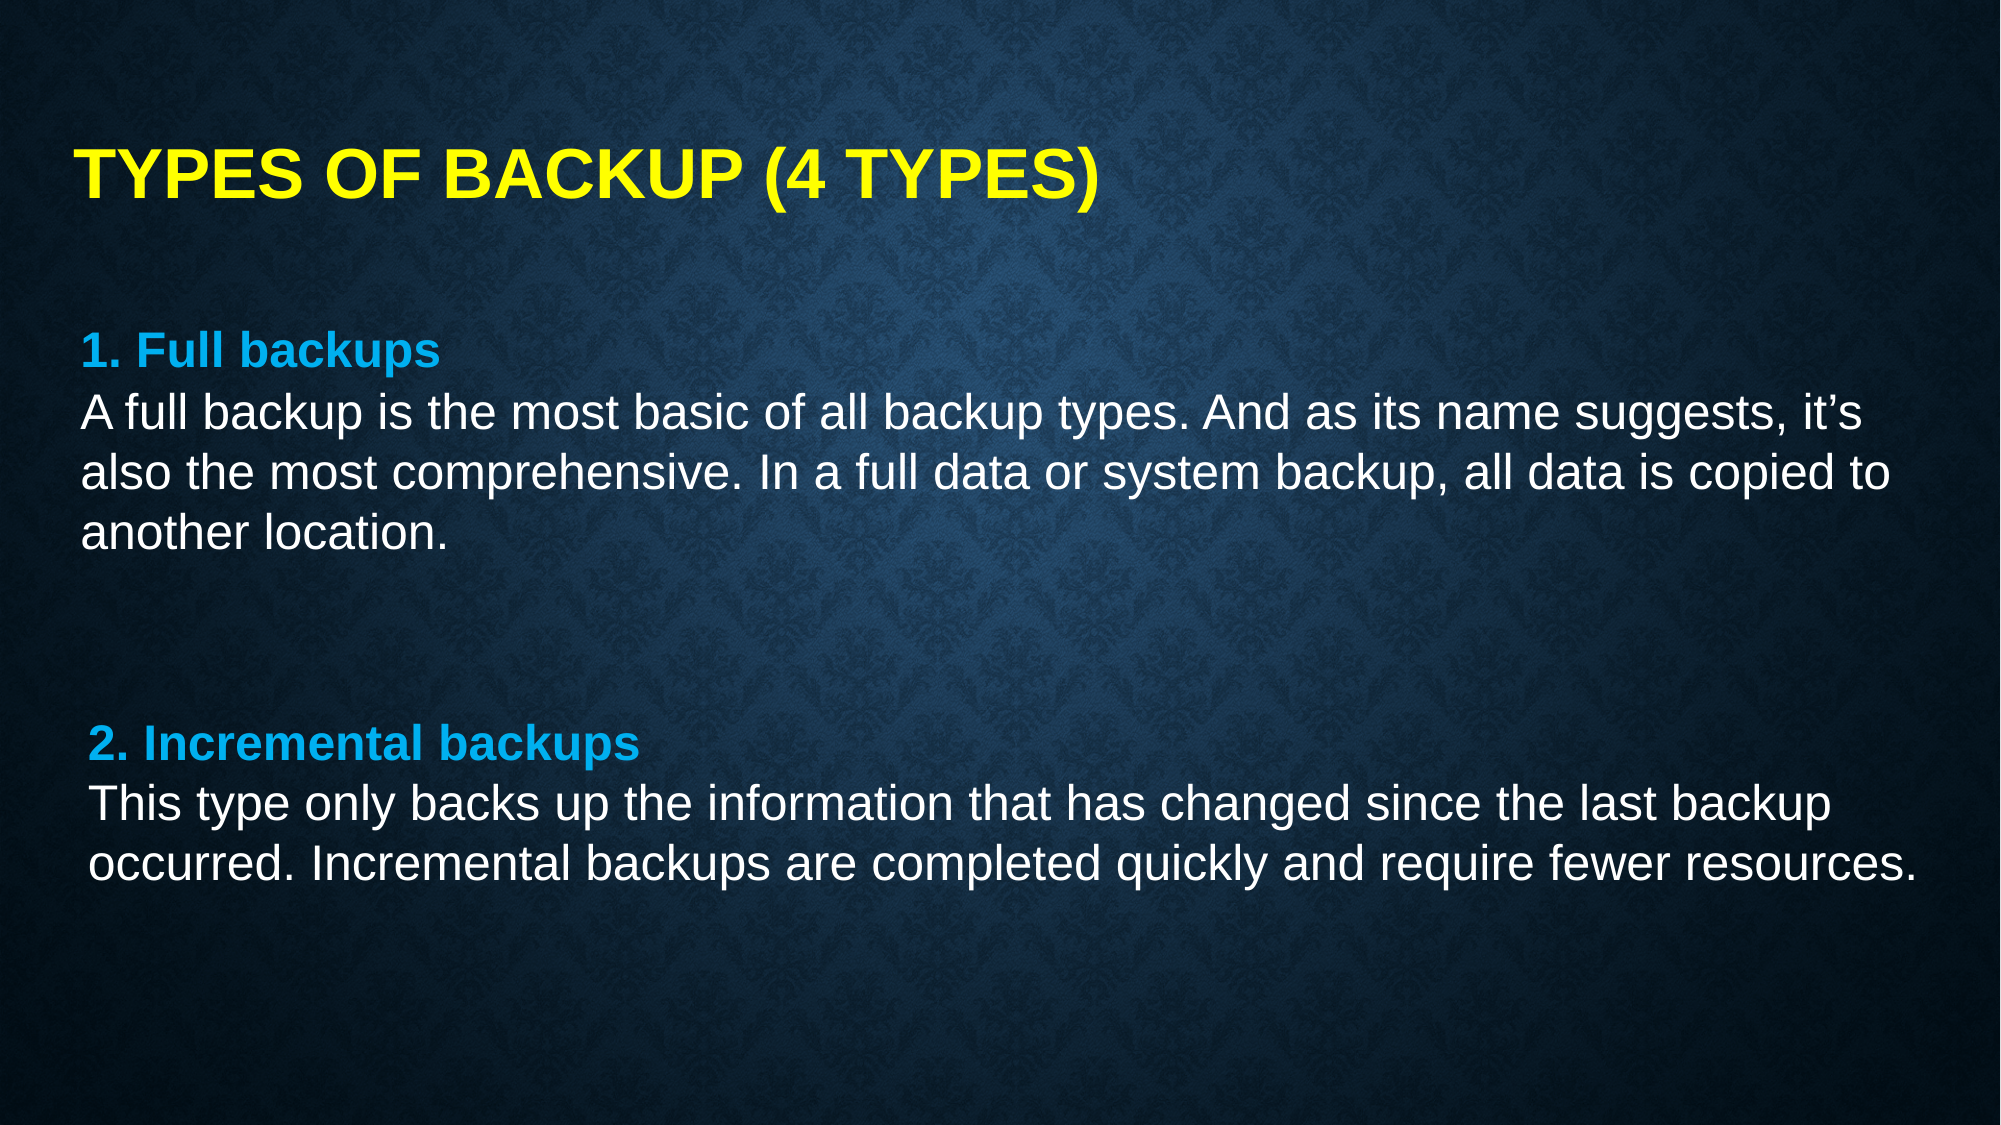

# Types of Backup (4 types)
1. Full backups
A full backup is the most basic of all backup types. And as its name suggests, it’s also the most comprehensive. In a full data or system backup, all data is copied to another location.
2. Incremental backups
This type only backs up the information that has changed since the last backup occurred. Incremental backups are completed quickly and require fewer resources.